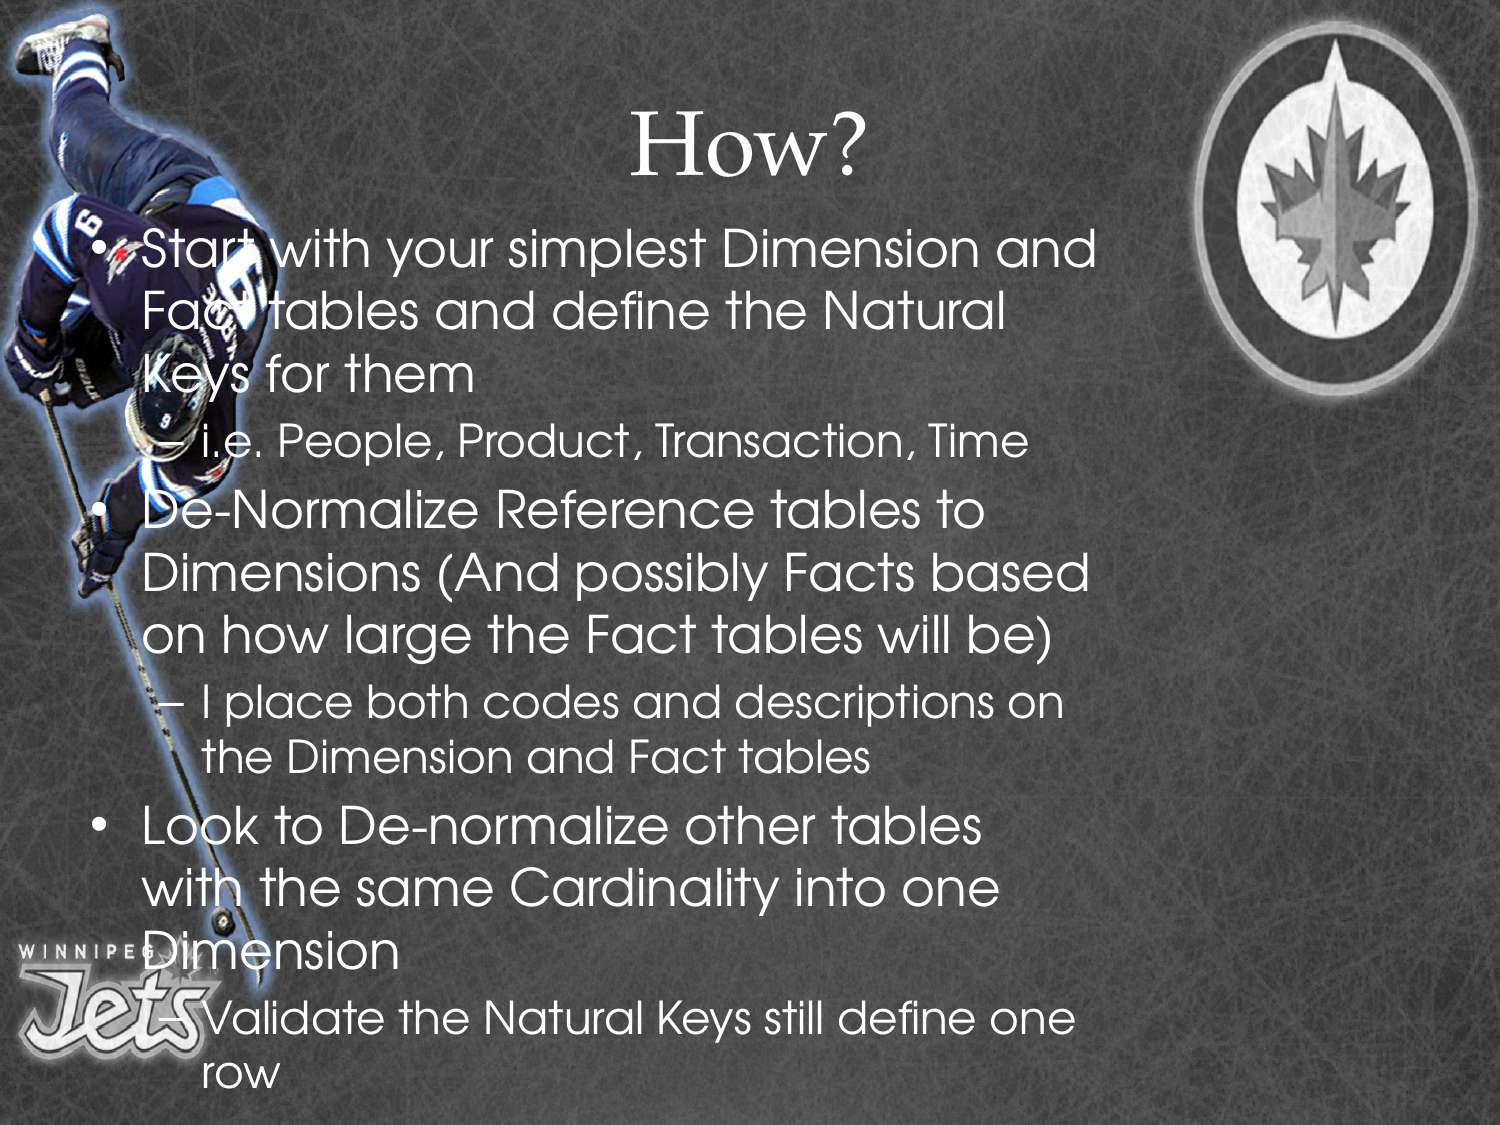

# How?
Start with your simplest Dimension and Fact tables and define the Natural Keys for them
i.e. People, Product, Transaction, Time
De-Normalize Reference tables to Dimensions (And possibly Facts based on how large the Fact tables will be)
I place both codes and descriptions on the Dimension and Fact tables
Look to De-normalize other tables with the same Cardinality into one Dimension
Validate the Natural Keys still define one row